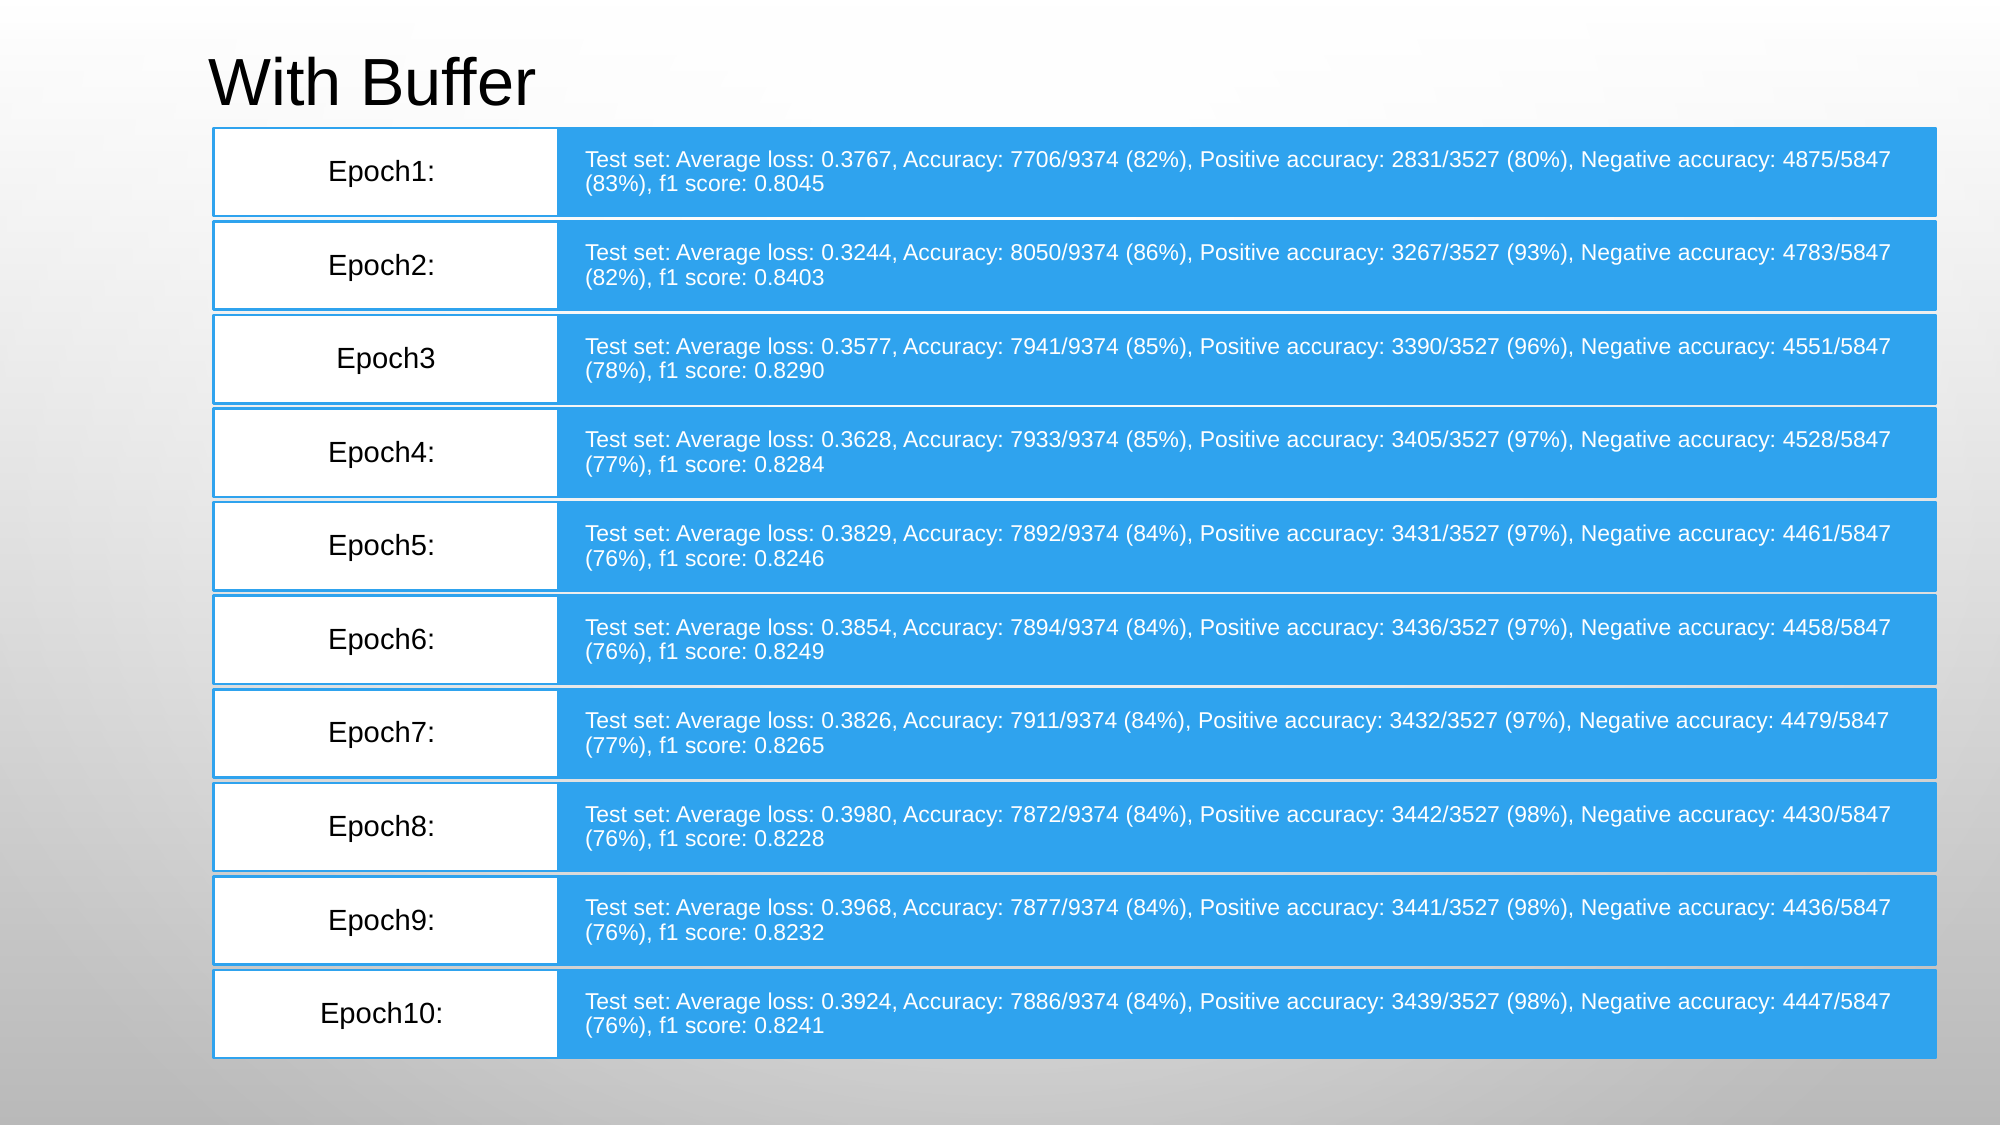

With Buffer
Test set: Average loss: 0.3767, Accuracy: 7706/9374 (82%), Positive accuracy: 2831/3527 (80%), Negative accuracy: 4875/5847 (83%), f1 score: 0.8045
Epoch1:
Test set: Average loss: 0.3244, Accuracy: 8050/9374 (86%), Positive accuracy: 3267/3527 (93%), Negative accuracy: 4783/5847 (82%), f1 score: 0.8403
Epoch2:
Test set: Average loss: 0.3577, Accuracy: 7941/9374 (85%), Positive accuracy: 3390/3527 (96%), Negative accuracy: 4551/5847 (78%), f1 score: 0.8290
Epoch3
Test set: Average loss: 0.3628, Accuracy: 7933/9374 (85%), Positive accuracy: 3405/3527 (97%), Negative accuracy: 4528/5847 (77%), f1 score: 0.8284
Epoch4:
Test set: Average loss: 0.3829, Accuracy: 7892/9374 (84%), Positive accuracy: 3431/3527 (97%), Negative accuracy: 4461/5847 (76%), f1 score: 0.8246
Epoch5:
Test set: Average loss: 0.3854, Accuracy: 7894/9374 (84%), Positive accuracy: 3436/3527 (97%), Negative accuracy: 4458/5847 (76%), f1 score: 0.8249
Epoch6:
Test set: Average loss: 0.3826, Accuracy: 7911/9374 (84%), Positive accuracy: 3432/3527 (97%), Negative accuracy: 4479/5847 (77%), f1 score: 0.8265
Epoch7:
Test set: Average loss: 0.3980, Accuracy: 7872/9374 (84%), Positive accuracy: 3442/3527 (98%), Negative accuracy: 4430/5847 (76%), f1 score: 0.8228
Epoch8:
Test set: Average loss: 0.3968, Accuracy: 7877/9374 (84%), Positive accuracy: 3441/3527 (98%), Negative accuracy: 4436/5847 (76%), f1 score: 0.8232
Epoch9:
Test set: Average loss: 0.3924, Accuracy: 7886/9374 (84%), Positive accuracy: 3439/3527 (98%), Negative accuracy: 4447/5847 (76%), f1 score: 0.8241
Epoch10:
#